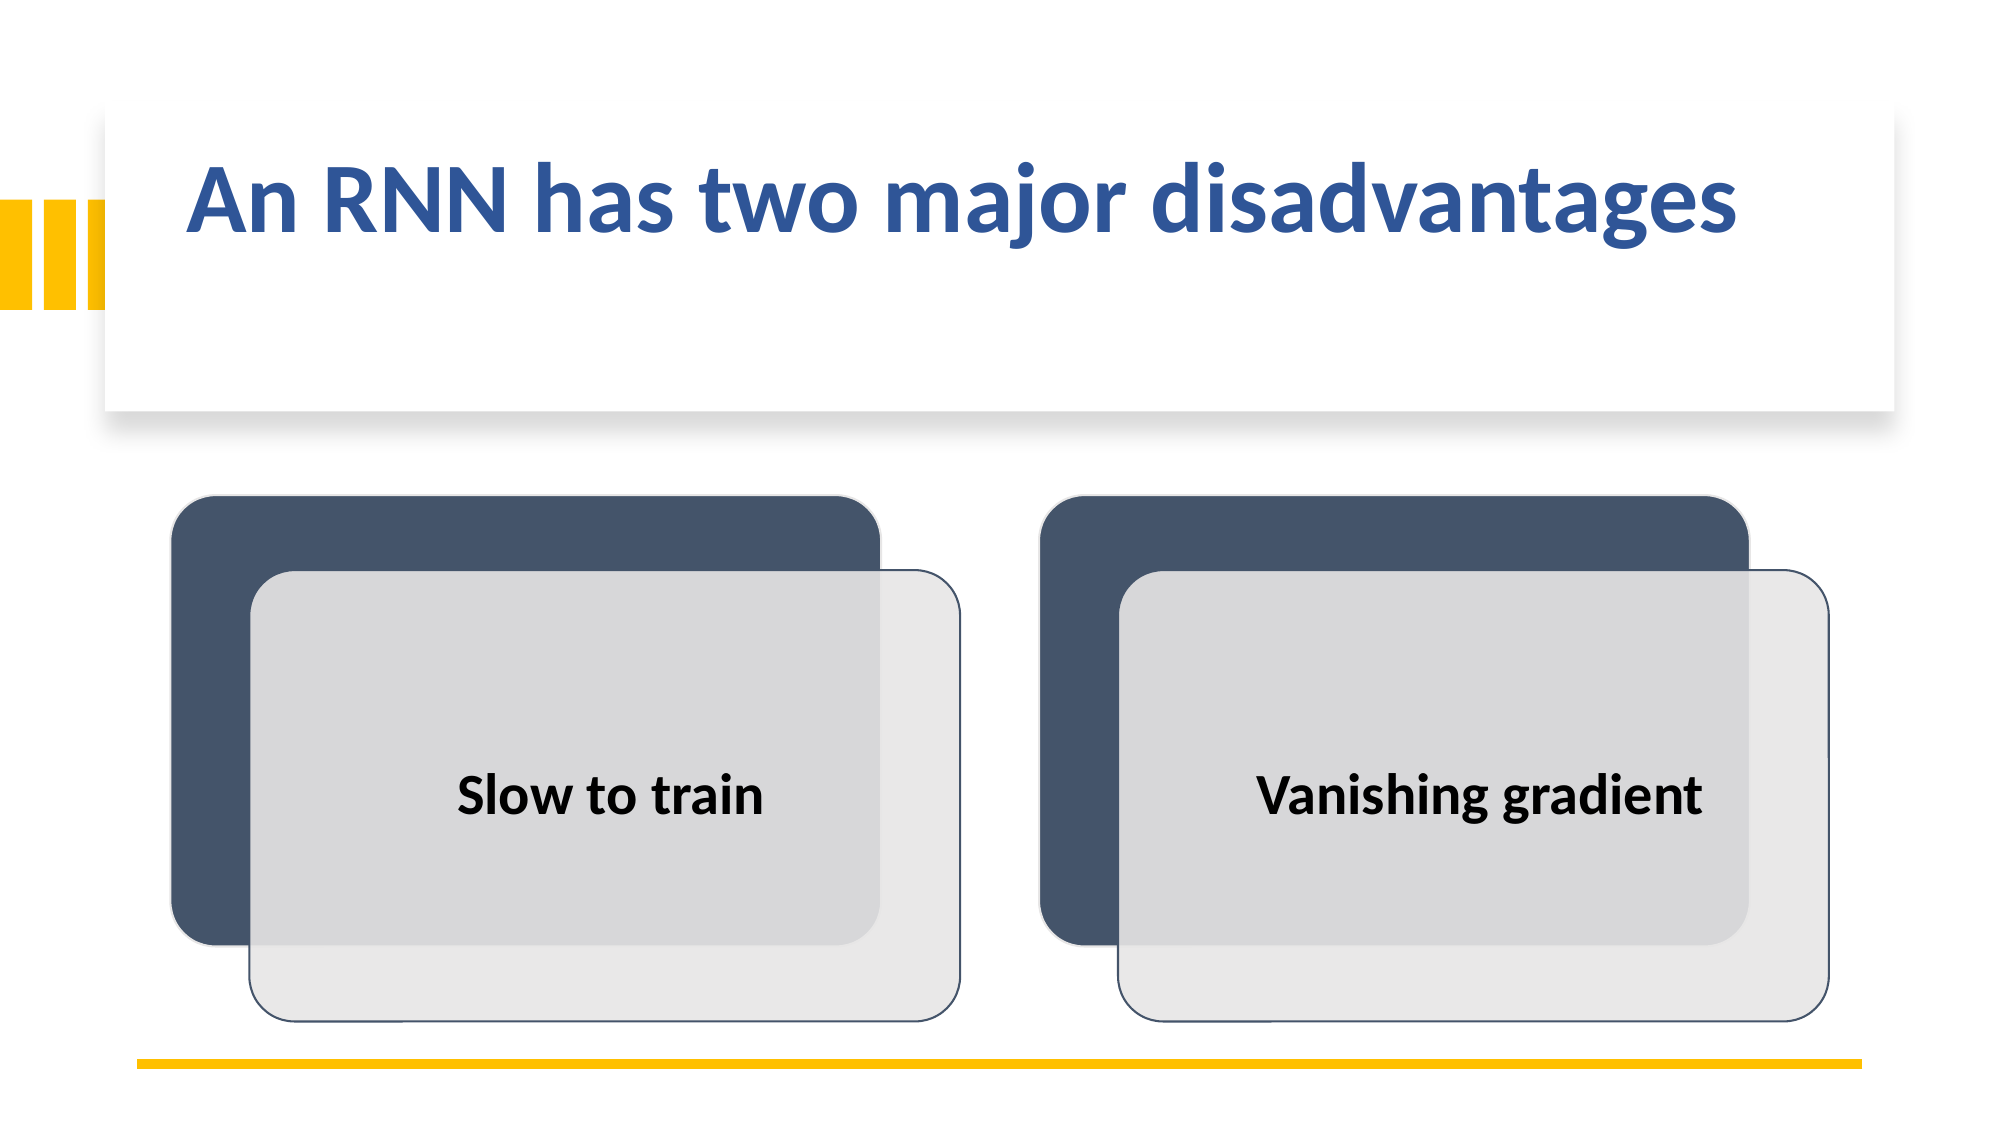

# An RNN has two major disadvantages

Slow to train
Vanishing gradient